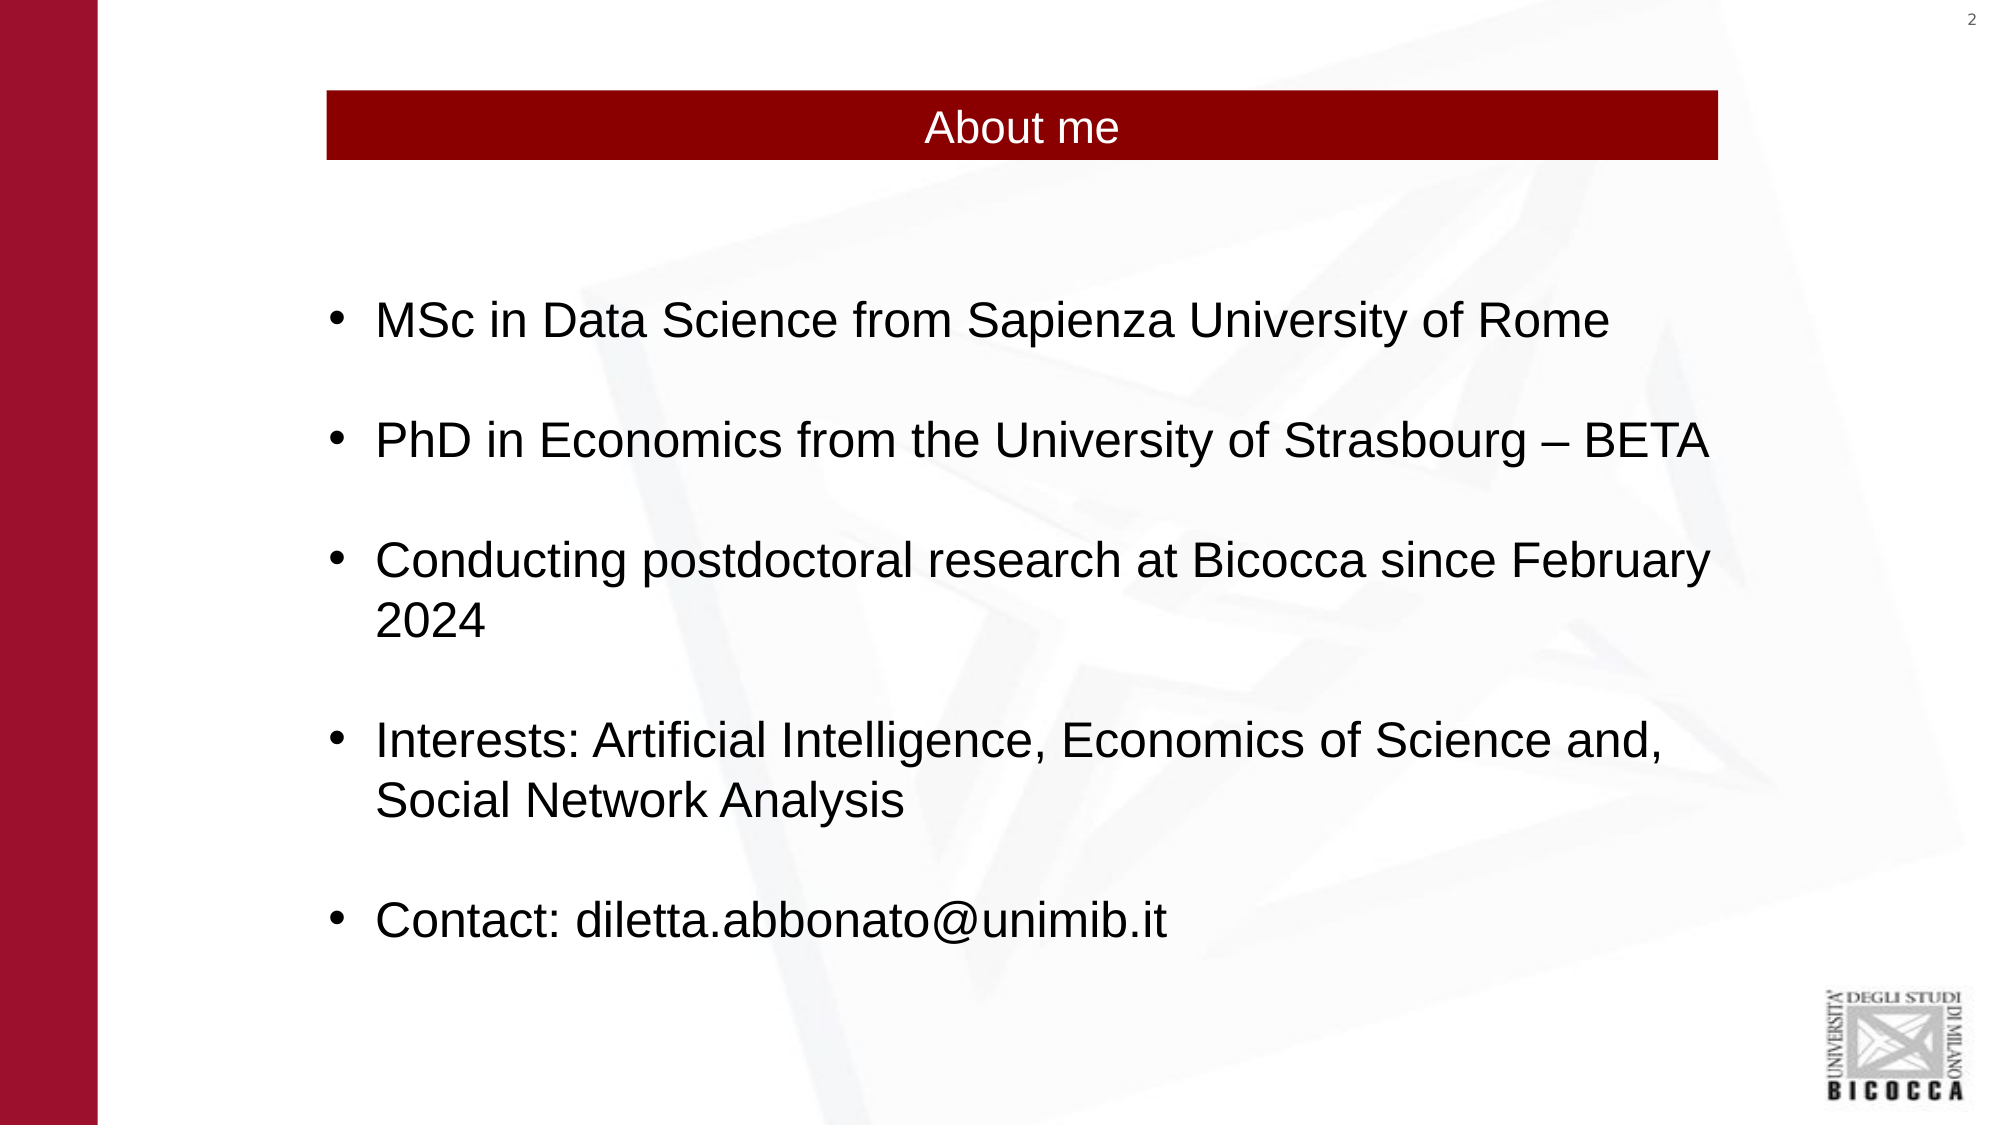

About me

MSc in Data Science from Sapienza University of Rome

PhD in Economics from the University of Strasbourg – BETA

Conducting postdoctoral research at Bicocca since February 2024

Interests: Artificial Intelligence, Economics of Science and, Social Network Analysis

Contact: diletta.abbonato@unimib.it